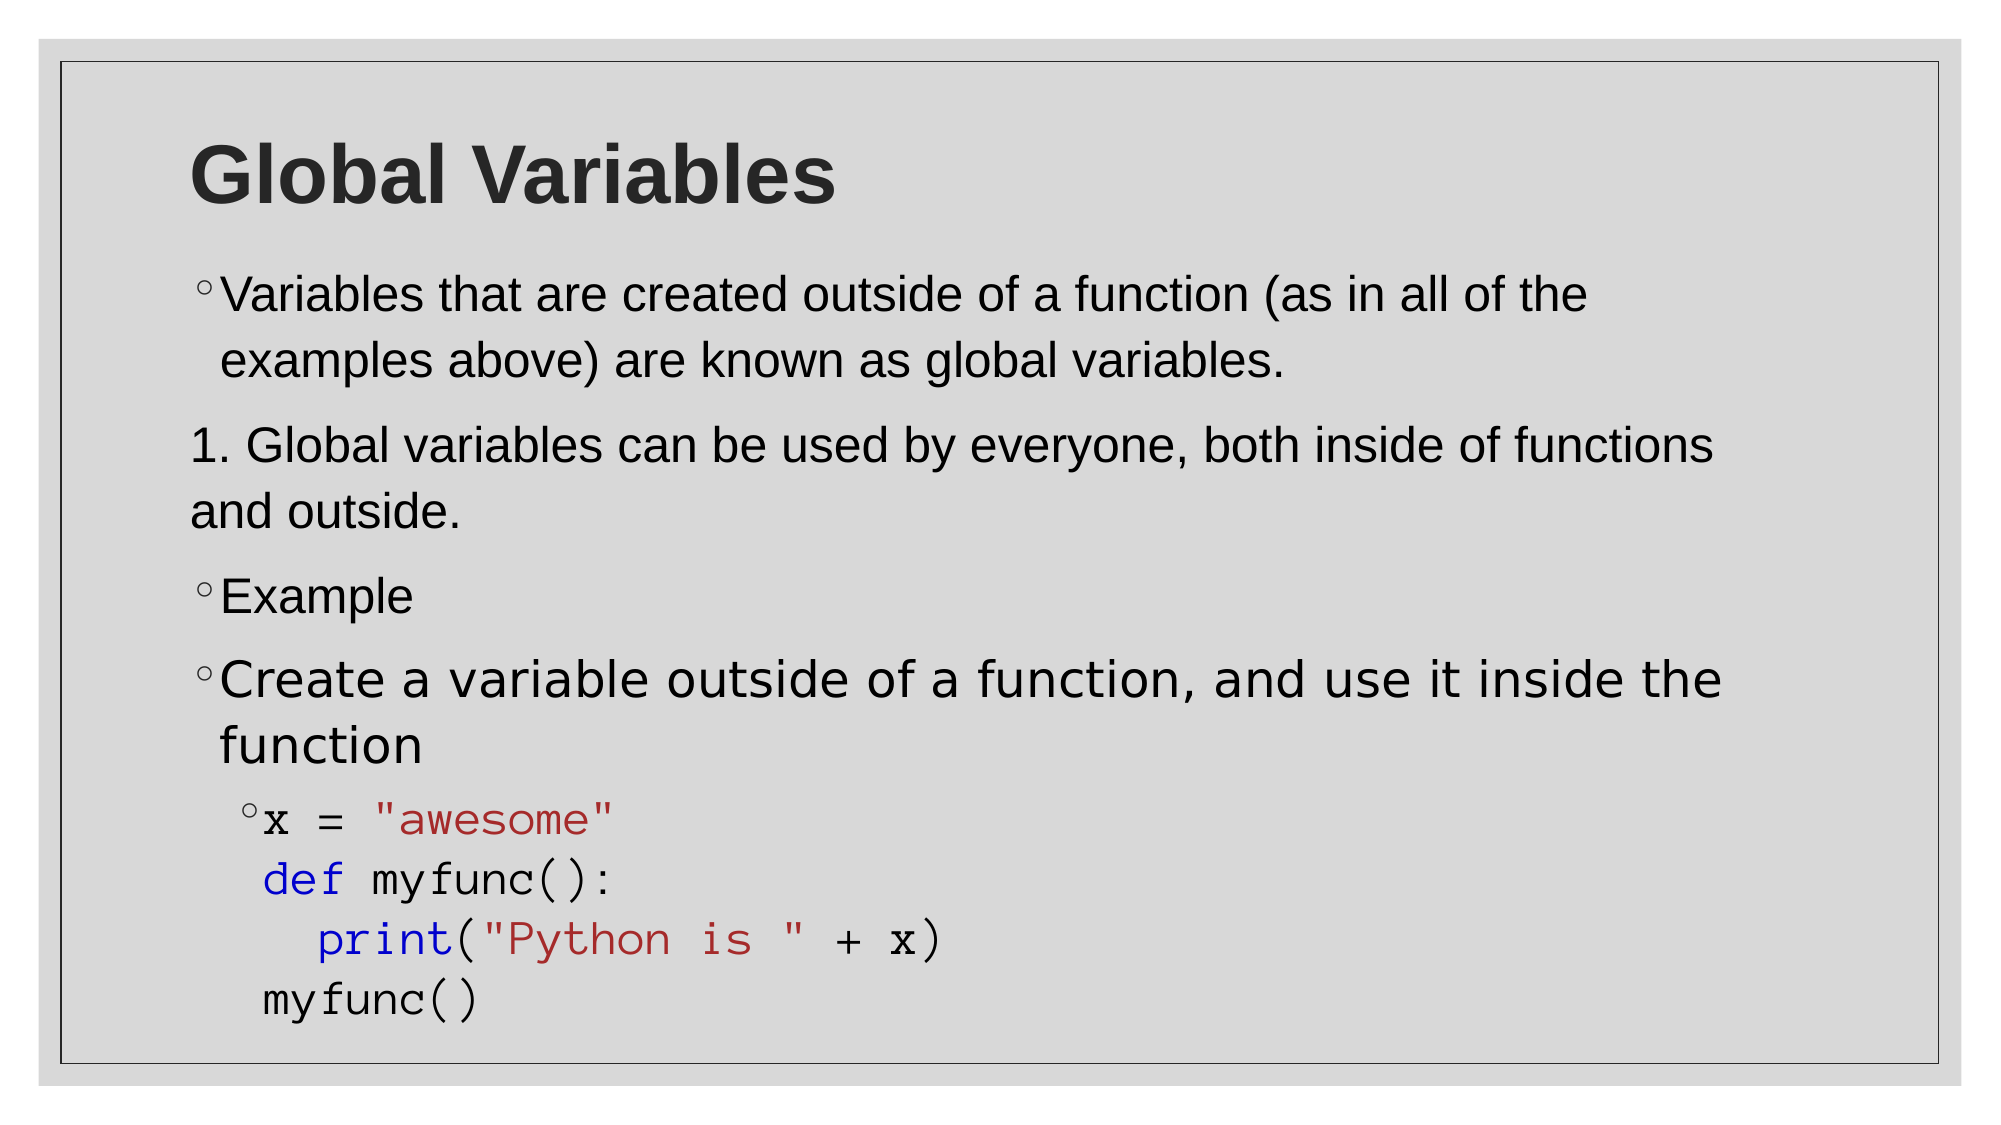

# Global Variables
Variables that are created outside of a function (as in all of the examples above) are known as global variables.
1. Global variables can be used by everyone, both inside of functions and outside.
Example
Create a variable outside of a function, and use it inside the function
x = "awesome"
def myfunc():
  print("Python is " + x)
myfunc()